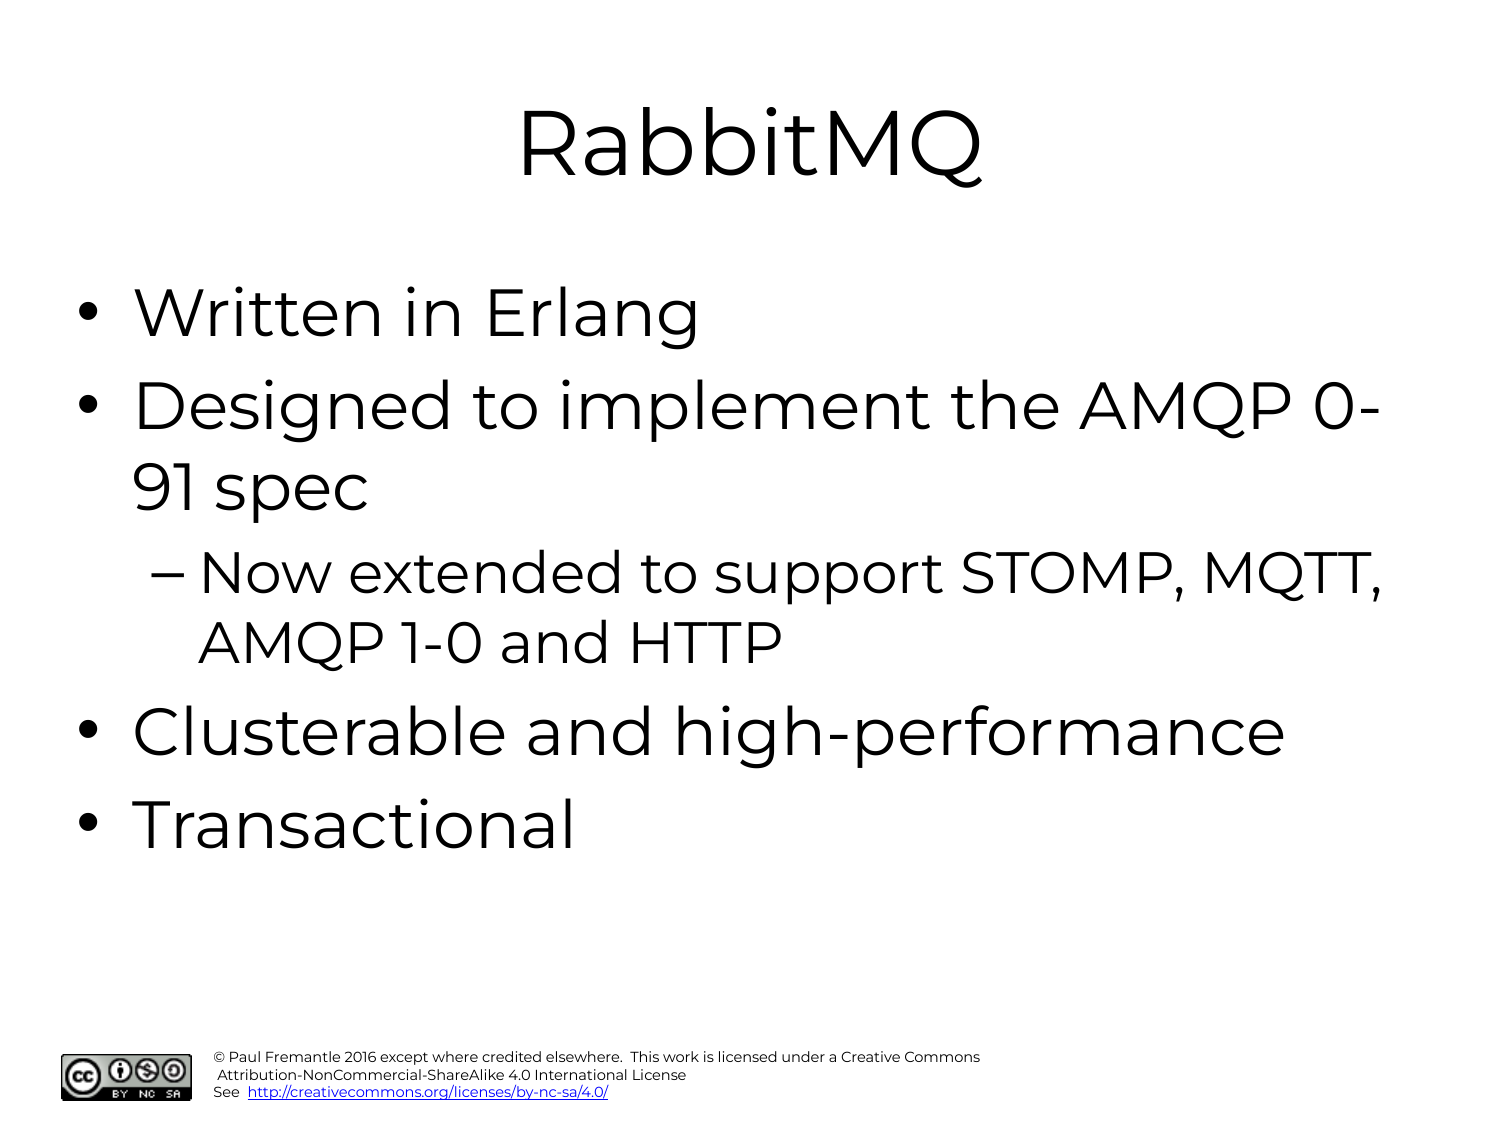

# RabbitMQ
Written in Erlang
Designed to implement the AMQP 0-91 spec
Now extended to support STOMP, MQTT, AMQP 1-0 and HTTP
Clusterable and high-performance
Transactional